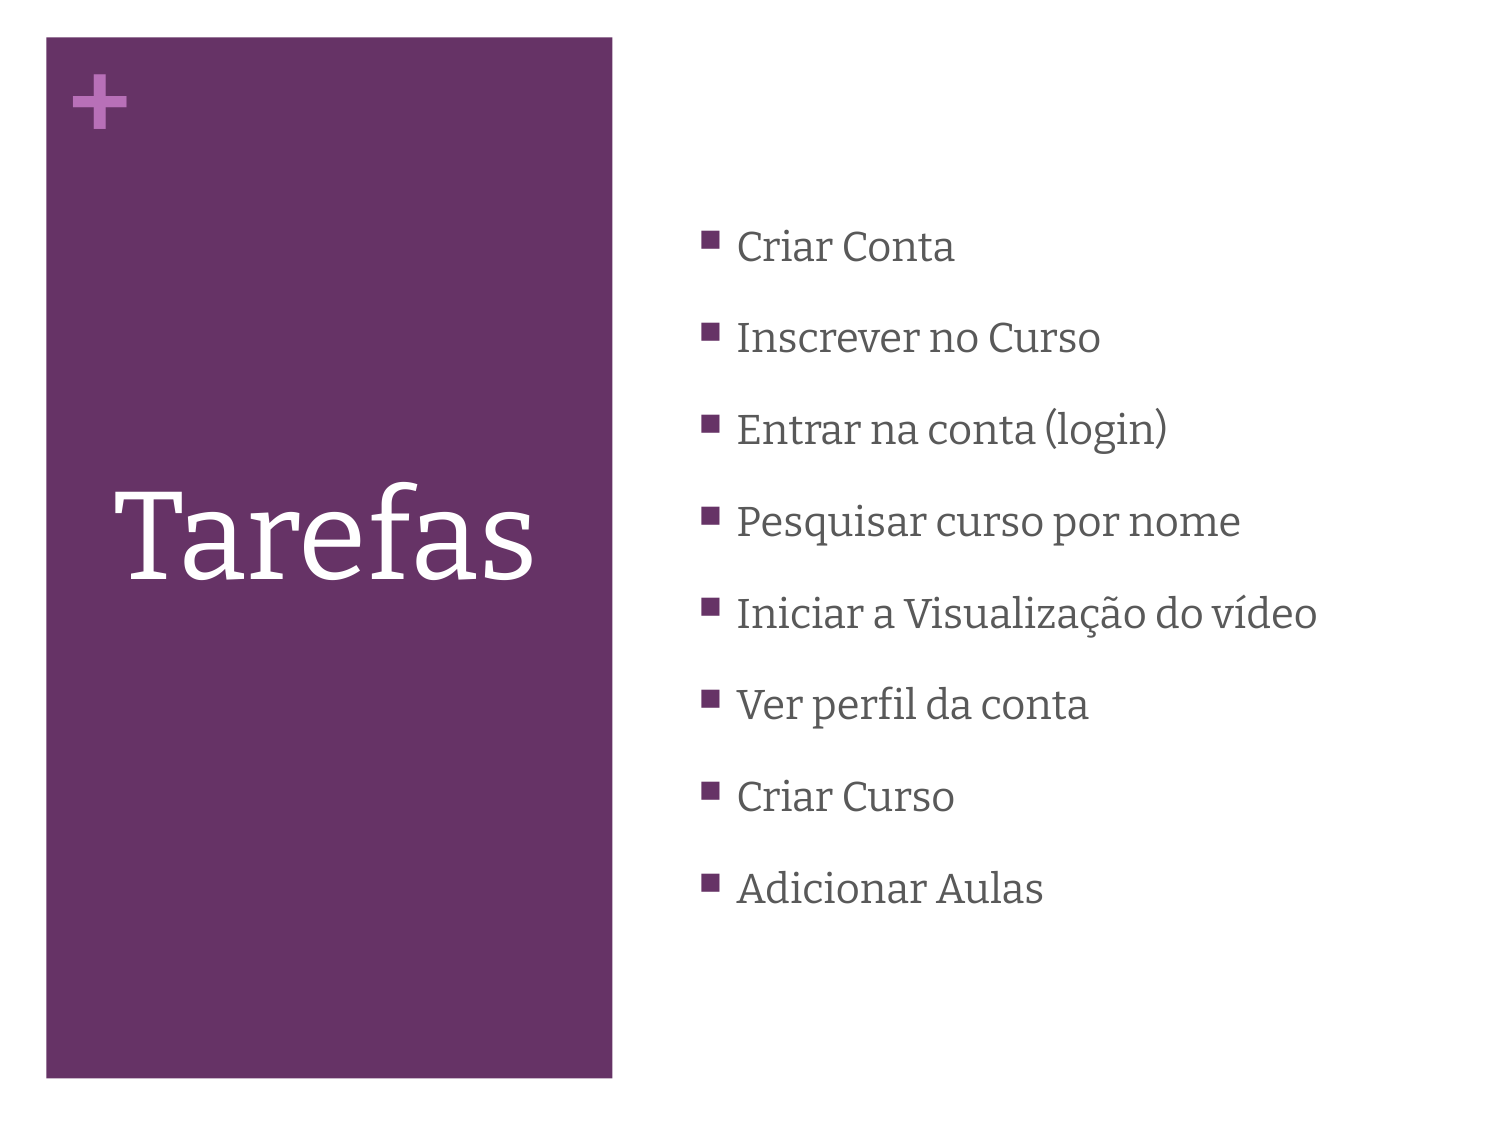

Criar Conta
Inscrever no Curso
Entrar na conta (login)
Pesquisar curso por nome
Iniciar a Visualização do vídeo
Ver perfil da conta
Criar Curso
Adicionar Aulas

# Tarefas